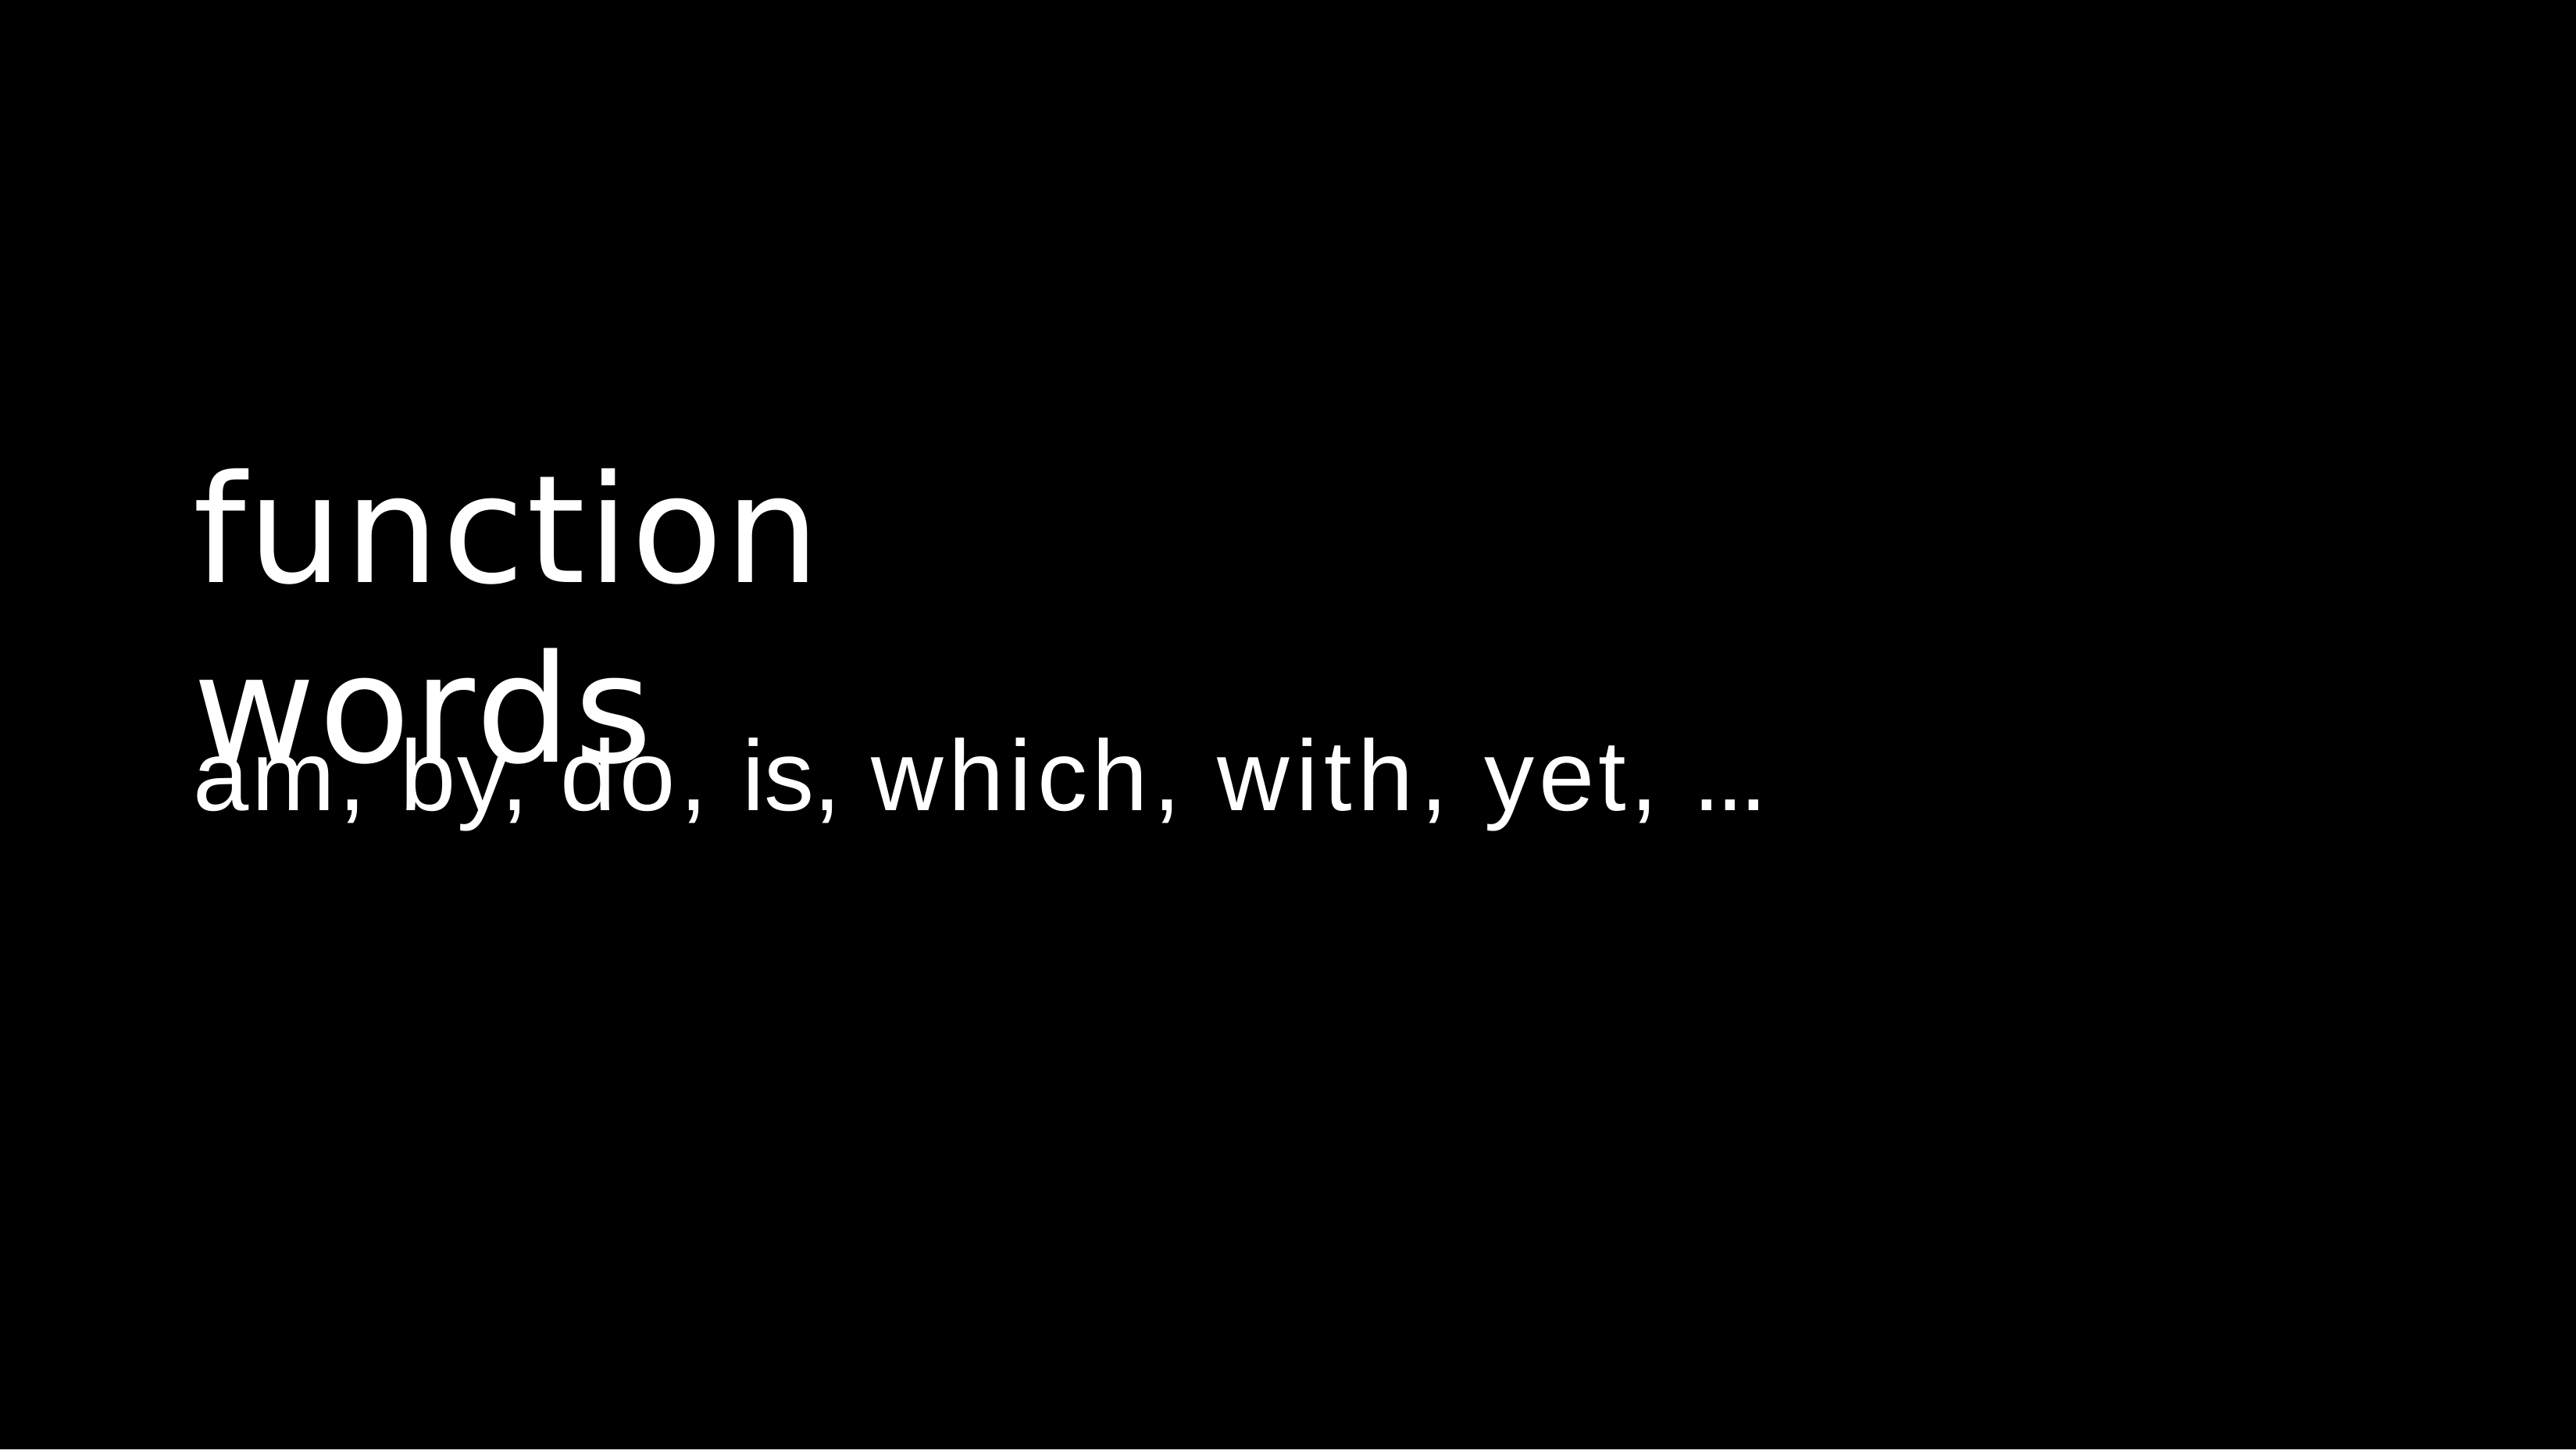

function words
am, by, do, is, which, with, yet, ...